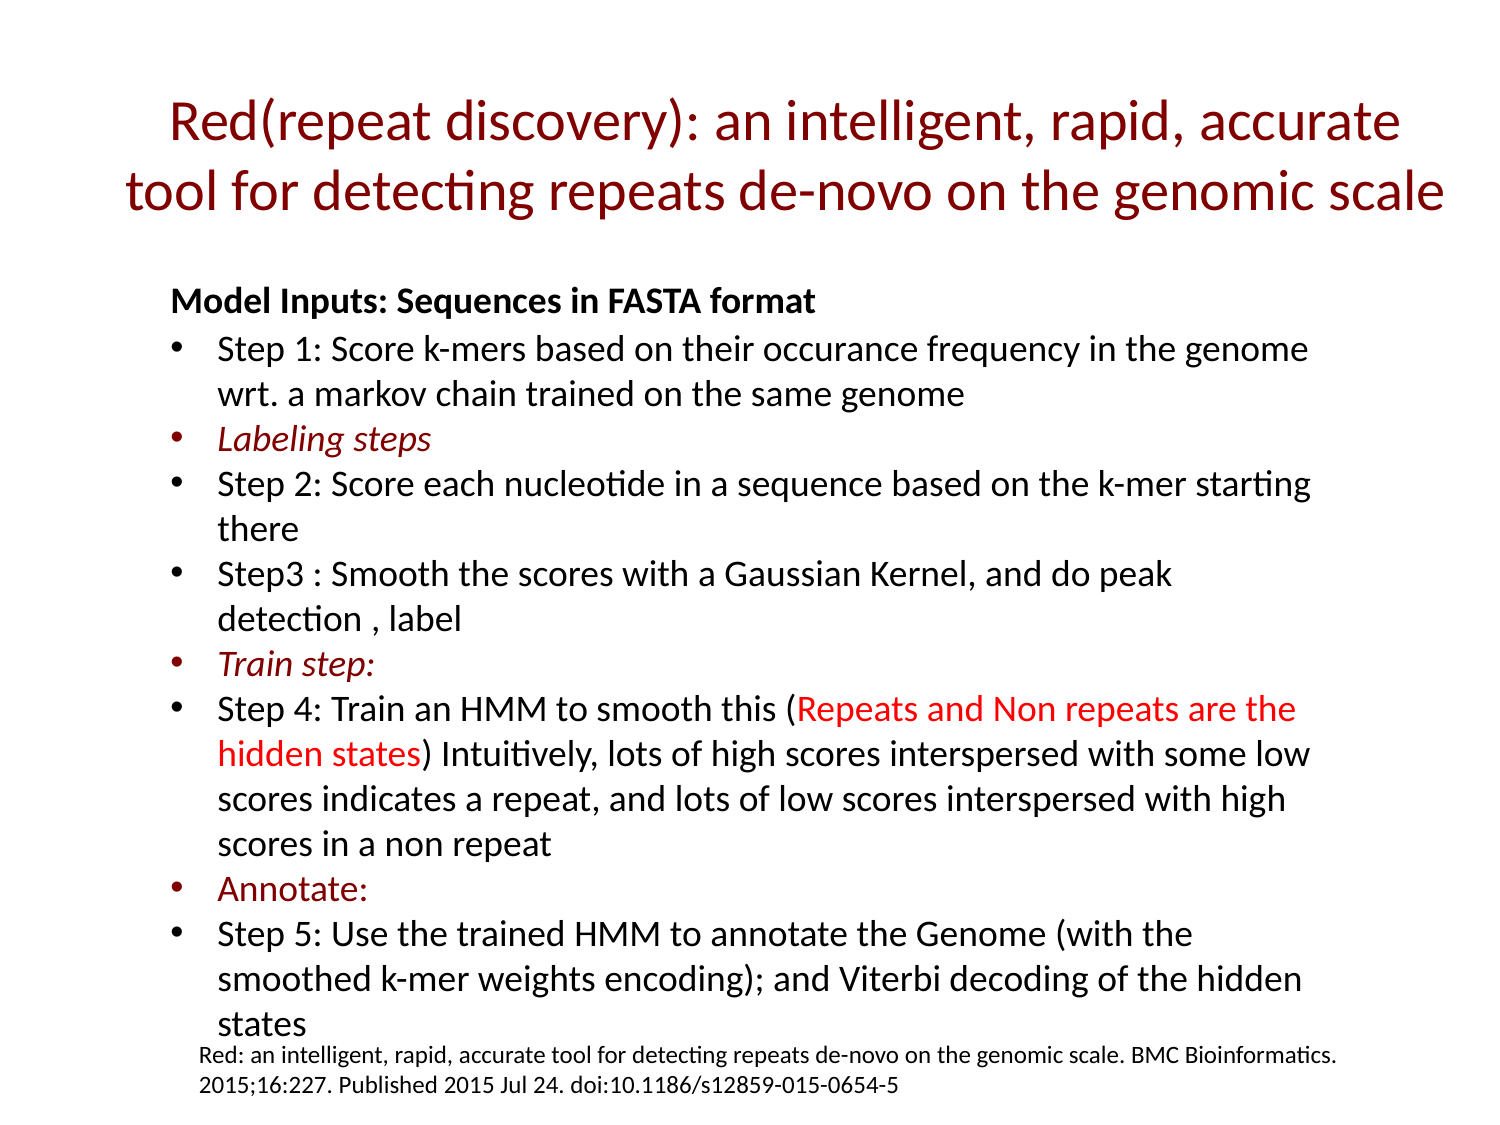

Red(repeat discovery): an intelligent, rapid, accurate tool for detecting repeats de-novo on the genomic scale

Model Inputs: Sequences in FASTA format

Step 1: Score k-mers based on their occurance frequency in the genome wrt. a markov chain trained on the same genome
Labeling steps
Step 2: Score each nucleotide in a sequence based on the k-mer starting there
Step3 : Smooth the scores with a Gaussian Kernel, and do peak detection , label
Train step:
Step 4: Train an HMM to smooth this (Repeats and Non repeats are the hidden states) Intuitively, lots of high scores interspersed with some low scores indicates a repeat, and lots of low scores interspersed with high scores in a non repeat
Annotate:
Step 5: Use the trained HMM to annotate the Genome (with the smoothed k-mer weights encoding); and Viterbi decoding of the hidden states
Red: an intelligent, rapid, accurate tool for detecting repeats de-novo on the genomic scale. BMC Bioinformatics. 2015;16:227. Published 2015 Jul 24. doi:10.1186/s12859-015-0654-5